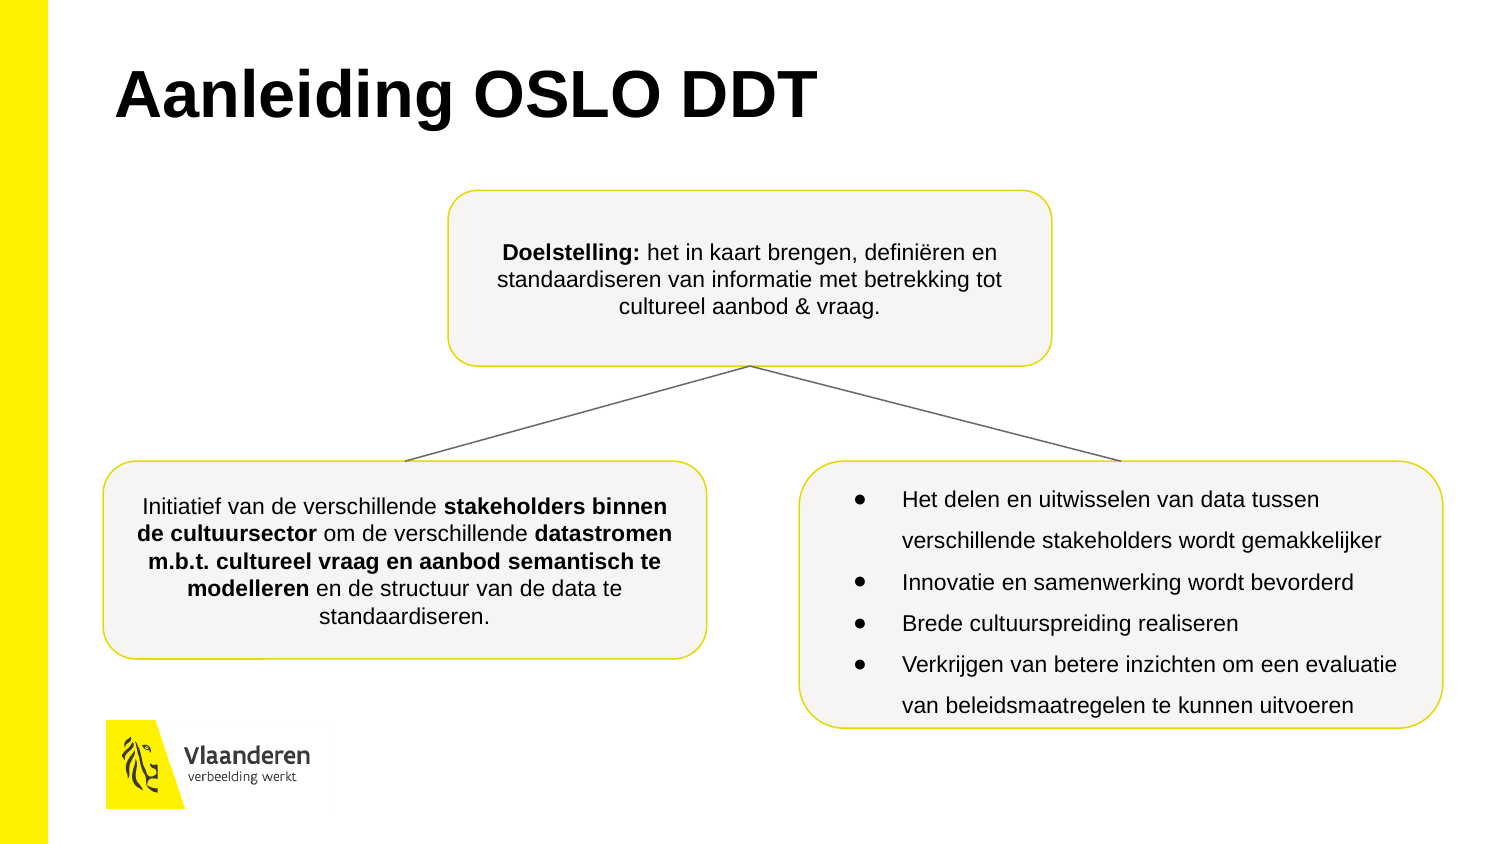

Aanleiding OSLO DDT
Doelstelling: het in kaart brengen, definiëren en standaardiseren van informatie met betrekking tot cultureel aanbod & vraag.
Initiatief van de verschillende stakeholders binnen de cultuursector om de verschillende datastromen m.b.t. cultureel vraag en aanbod semantisch te modelleren en de structuur van de data te standaardiseren.
Het delen en uitwisselen van data tussen verschillende stakeholders wordt gemakkelijker
Innovatie en samenwerking wordt bevorderd
Brede cultuurspreiding realiseren
Verkrijgen van betere inzichten om een evaluatie van beleidsmaatregelen te kunnen uitvoeren